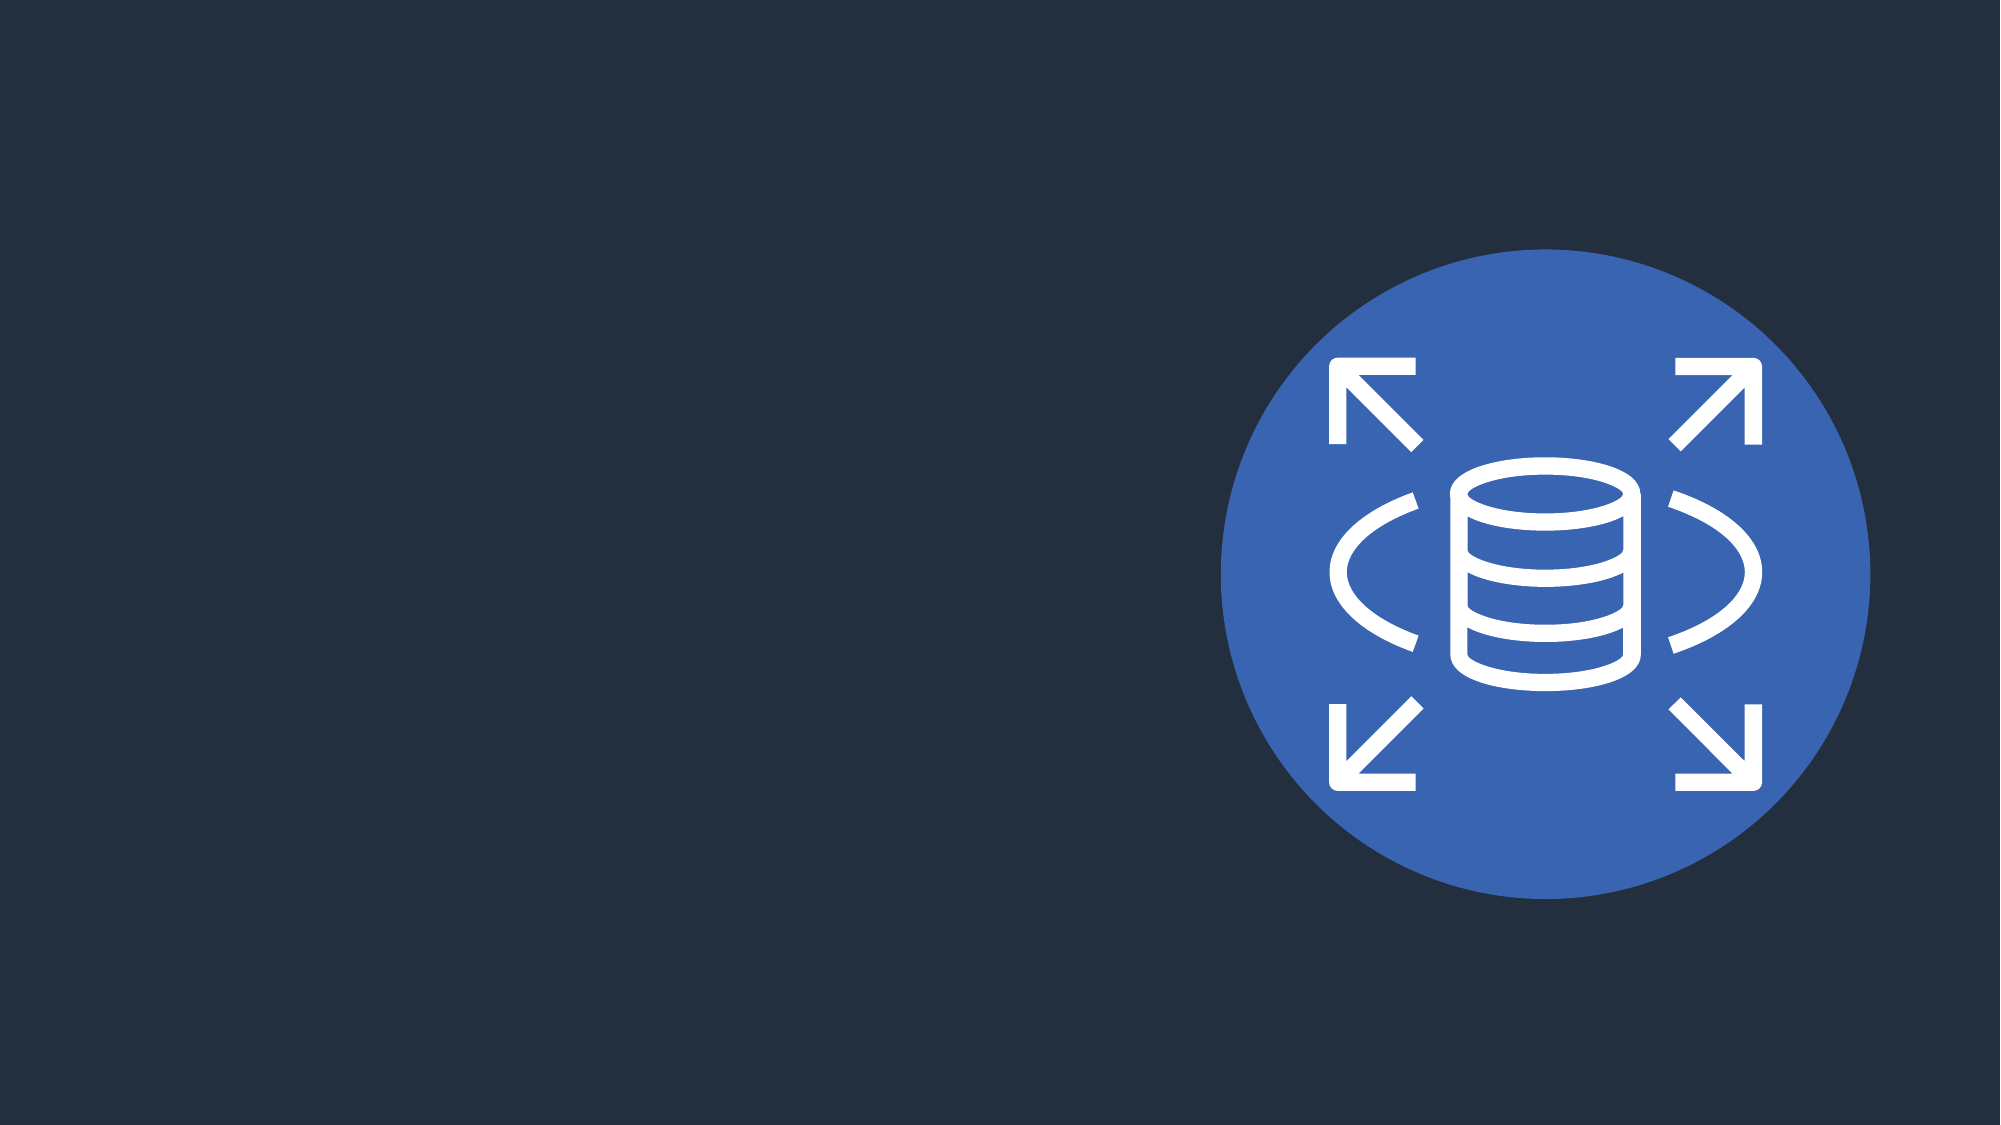

SERVIZI UTILIZZATI

AMAZON RDS
Amazon RDS semplifica l'impostazione, il funzionamento e il dimensionamento di database relazionali nel cloud. Questo servizio fornisce una capacità ridimensionabile, automatizzando al tempo stesso le attività di amministrazione del database più dispendiose in termini di tempo.